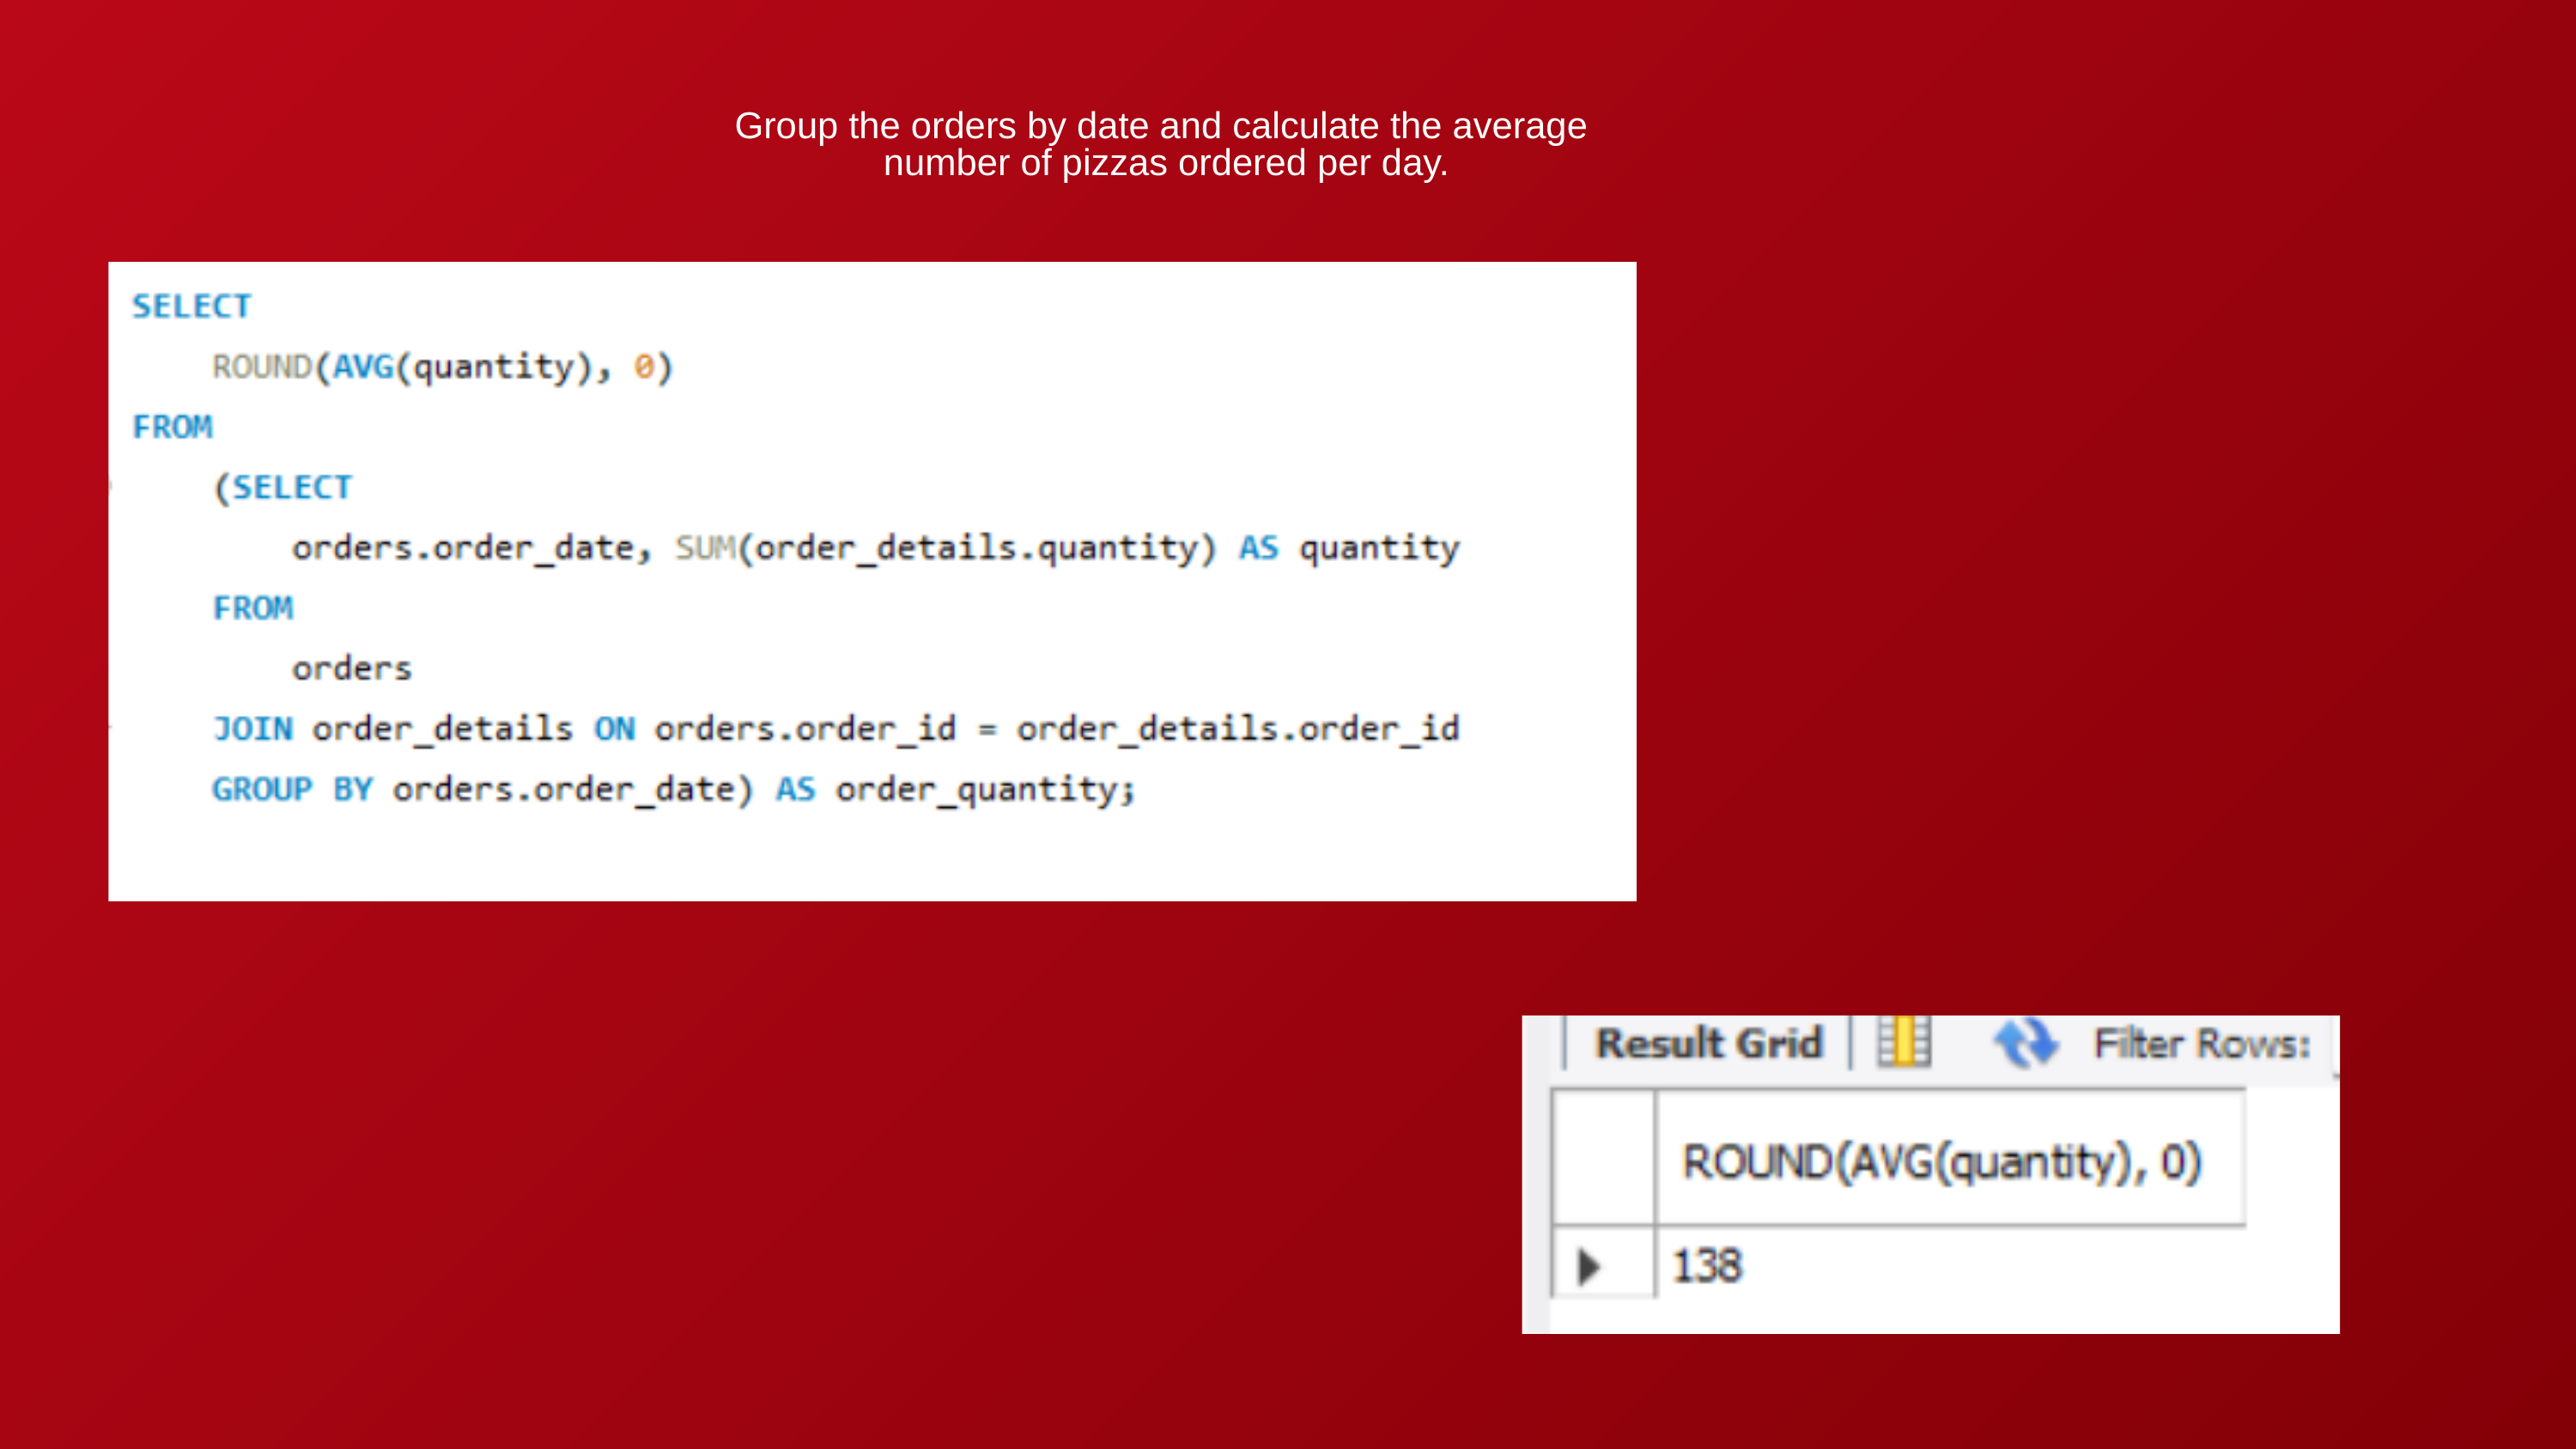

Group the orders by date and calculate the average
 number of pizzas ordered per day.